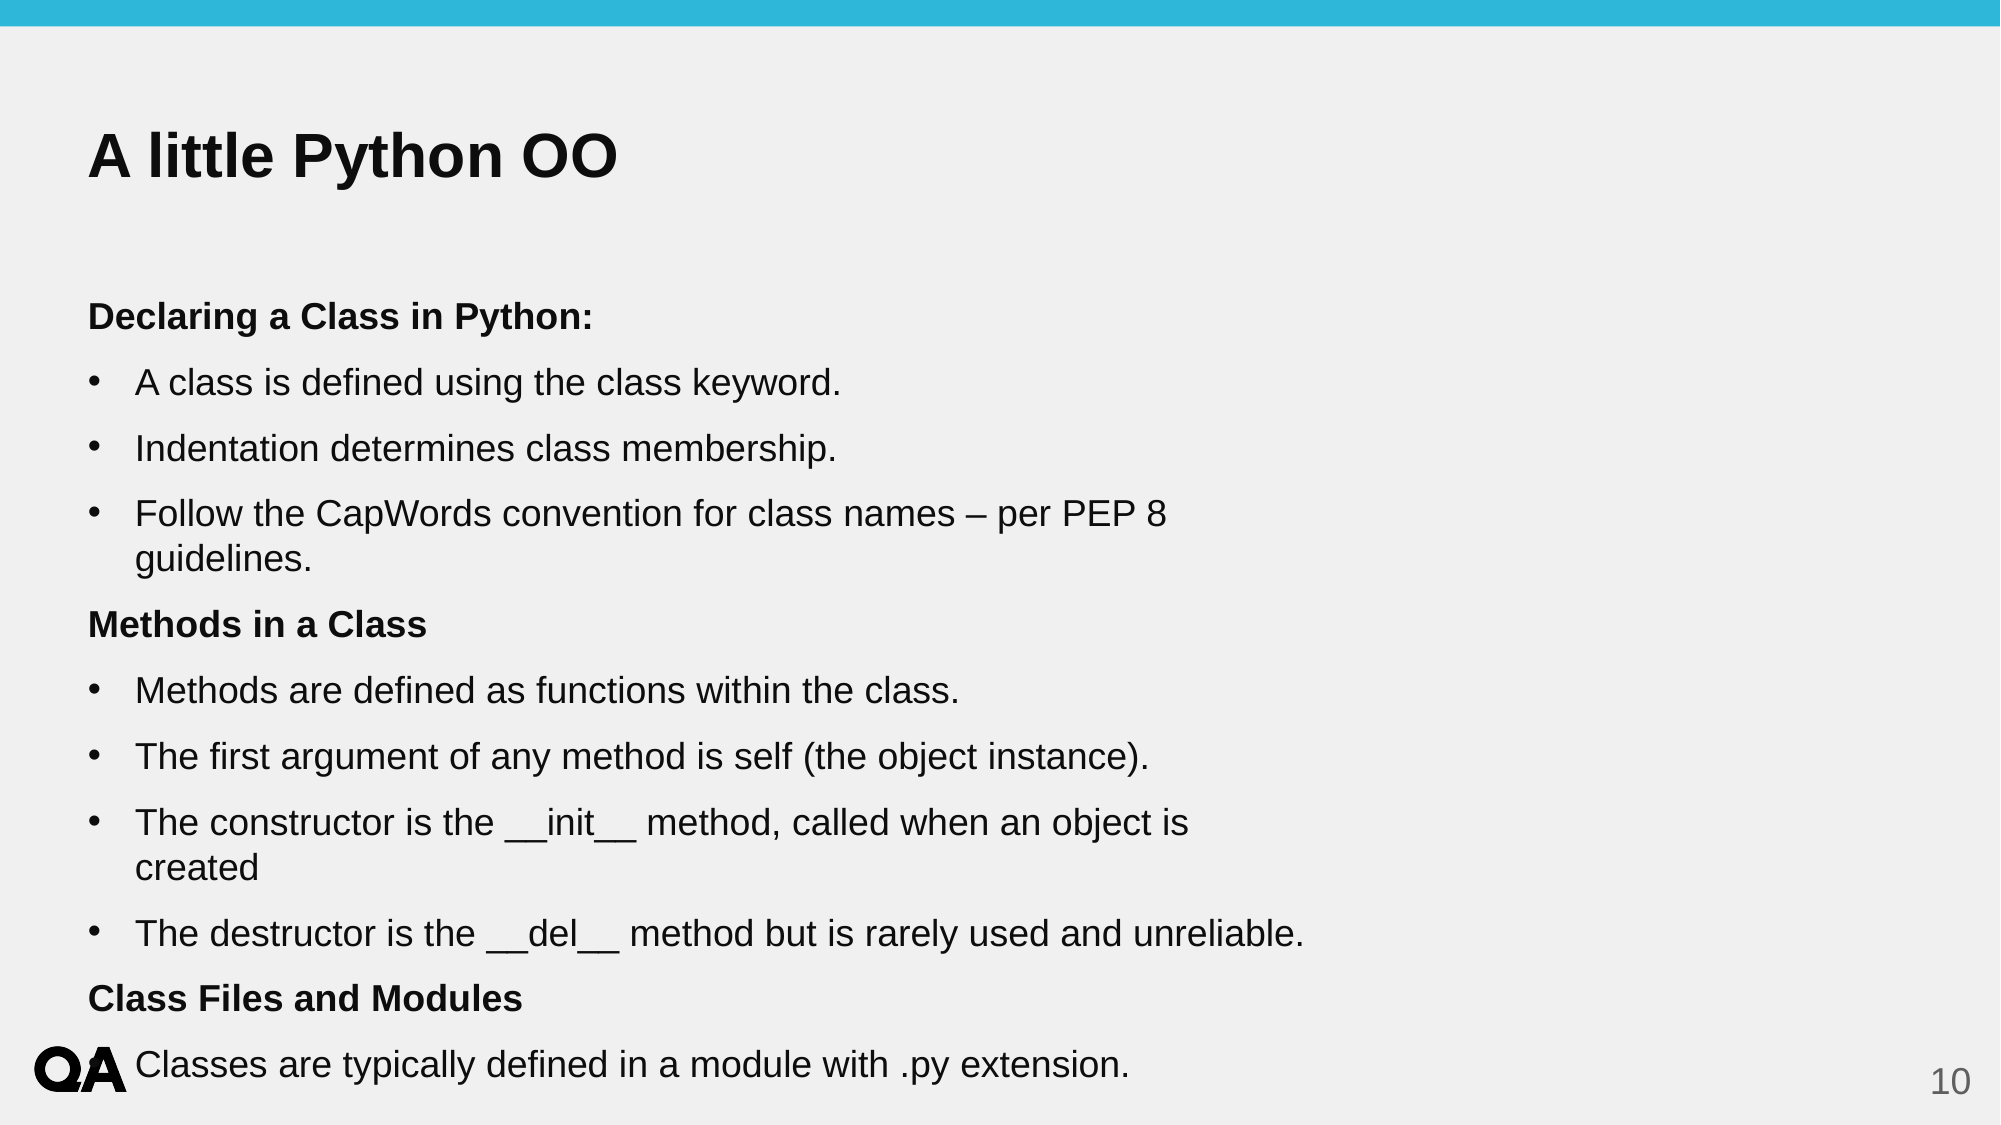

# A little Python OO
Declaring a Class in Python:
A class is defined using the class keyword.
Indentation determines class membership.
Follow the CapWords convention for class names – per PEP 8 guidelines.
Methods in a Class
Methods are defined as functions within the class.
The first argument of any method is self (the object instance).
The constructor is the __init__ method, called when an object is created
The destructor is the __del__ method but is rarely used and unreliable.
Class Files and Modules
Classes are typically defined in a module with .py extension.

10